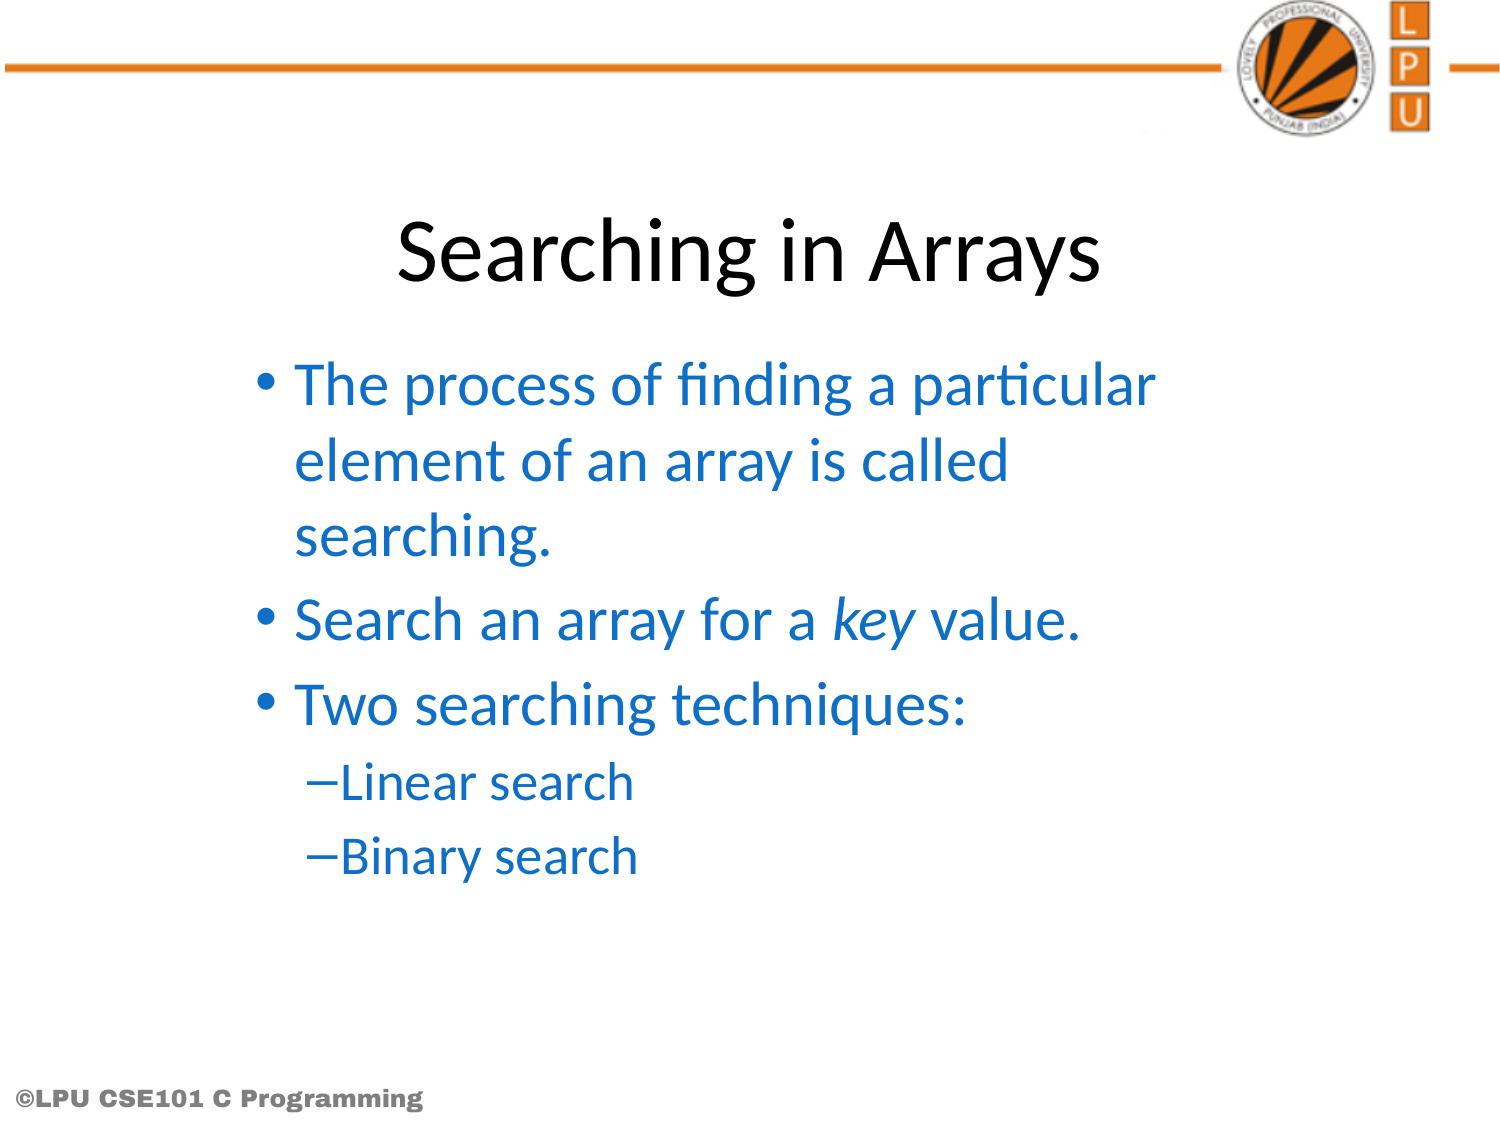

# Searching in Arrays
The process of finding a particular element of an array is called searching.
Search an array for a key value.
Two searching techniques:
Linear search
Binary search